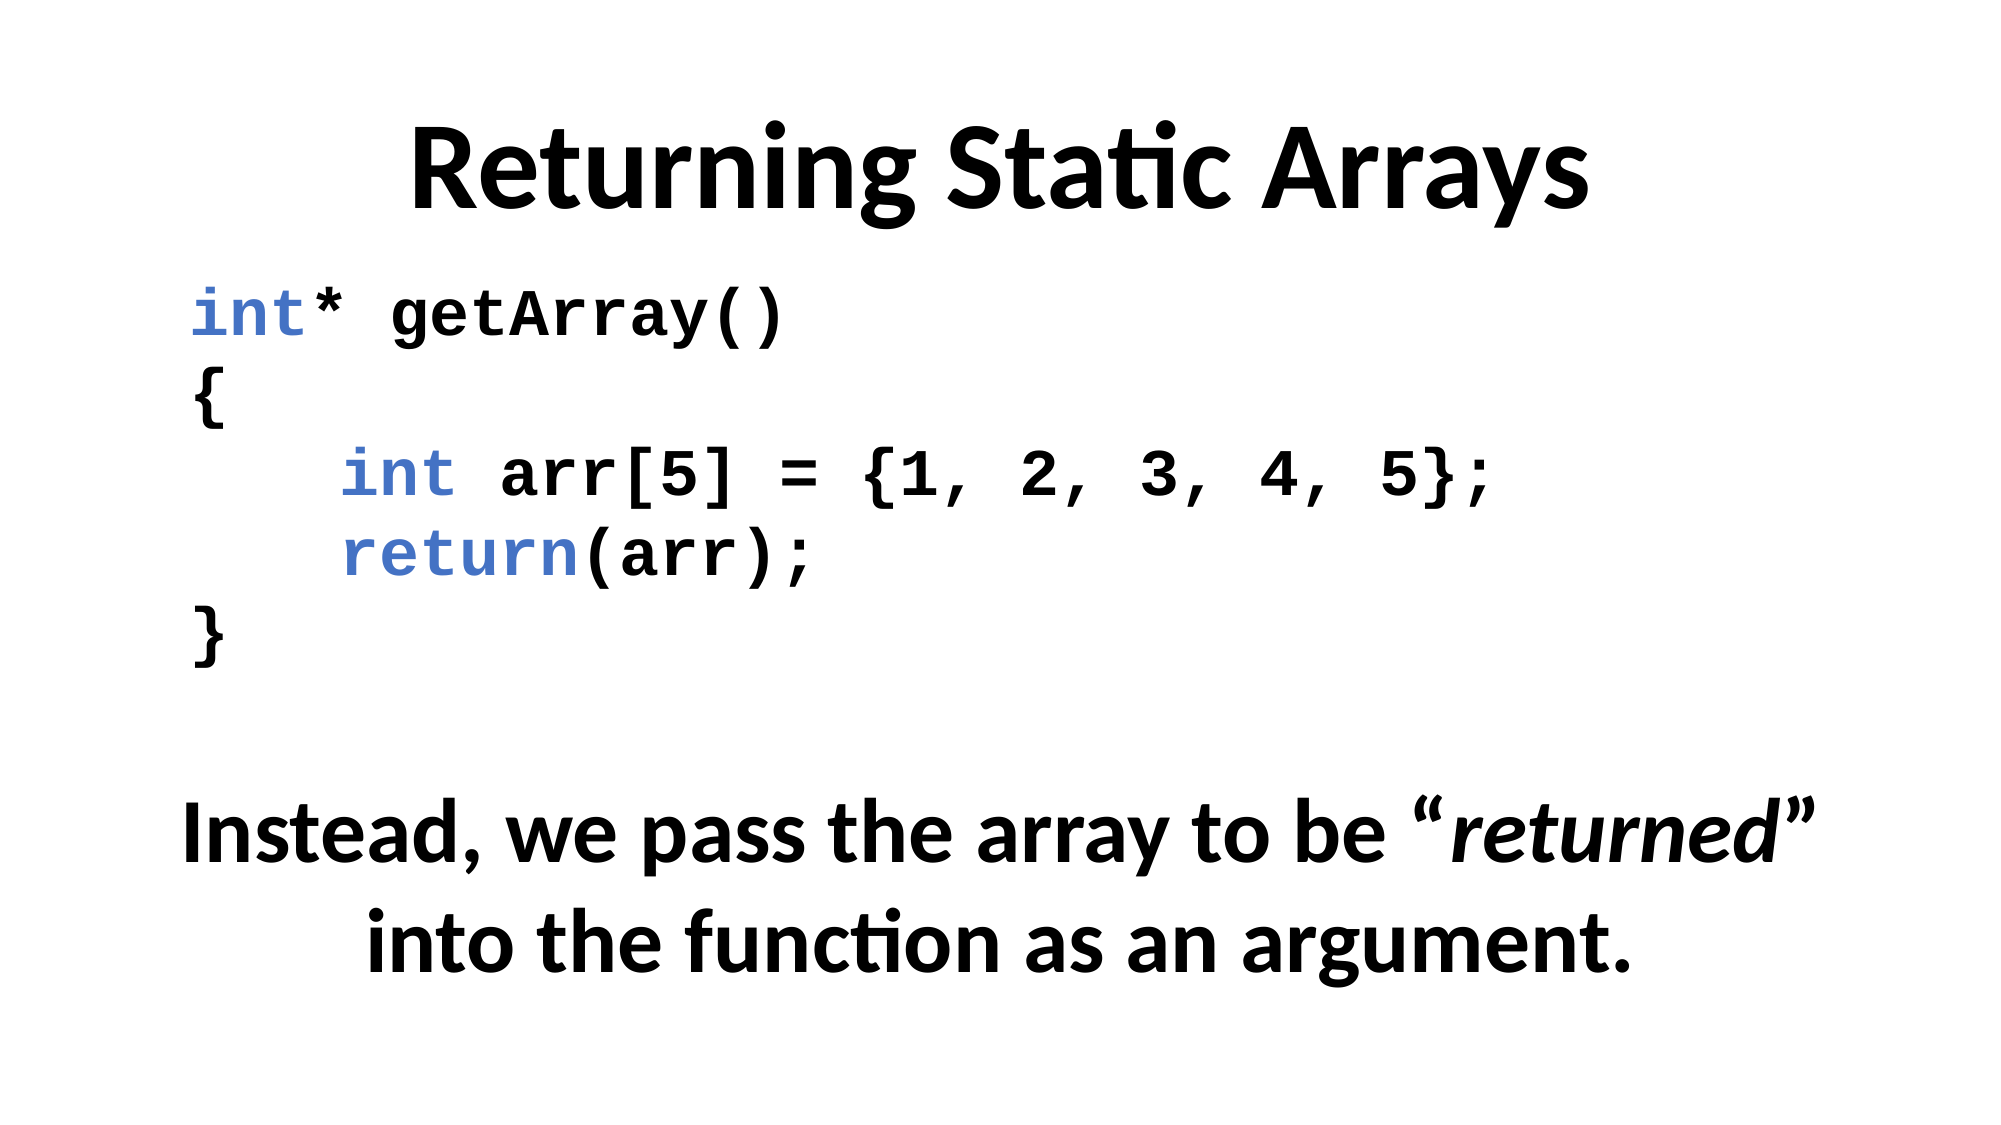

# Returning Static Arrays
int* getArray()
{
	int arr[5] = {1, 2, 3, 4, 5};
	return(arr);
}
Instead, we pass the array to be “returned” into the function as an argument.